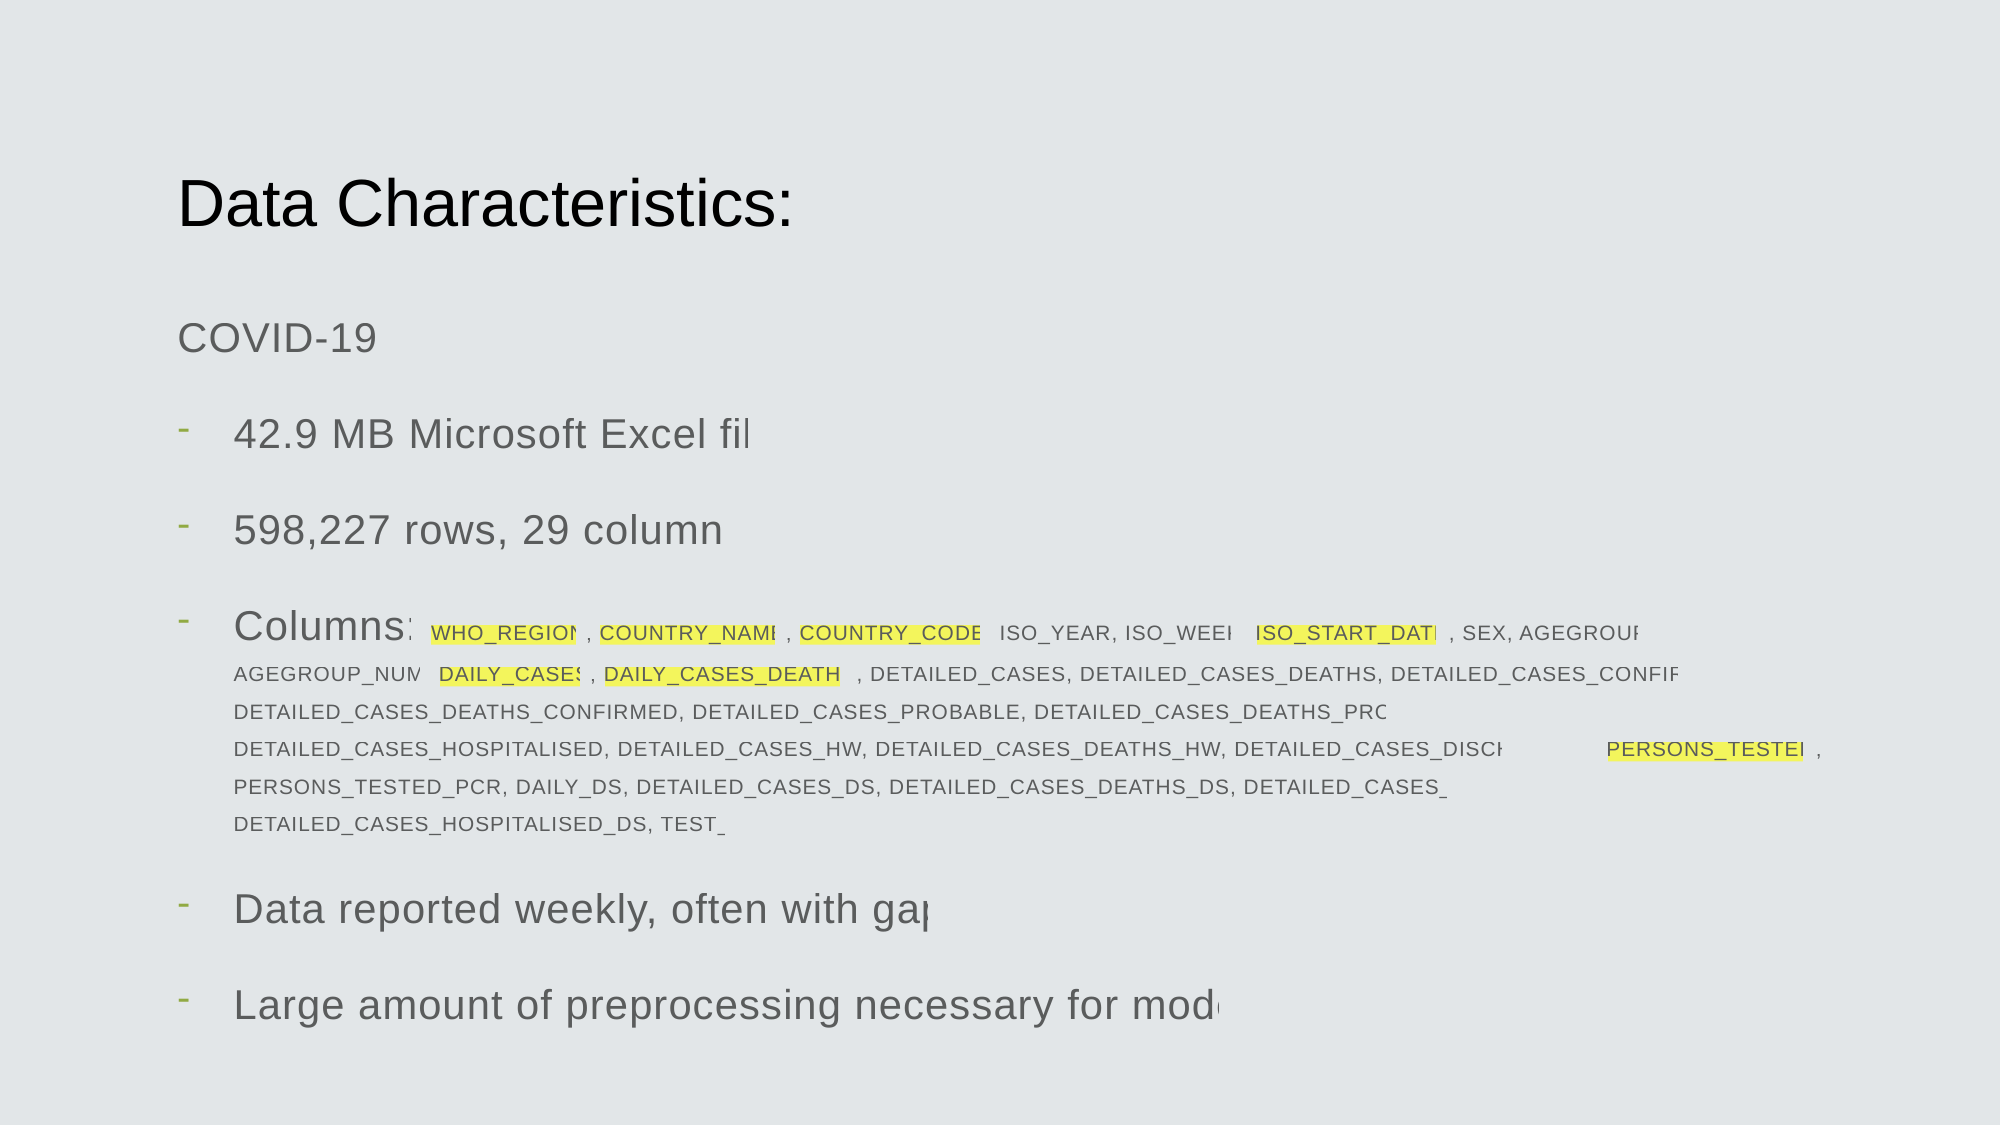

# Data Characteristics:
COVID-19:
42.9 MB Microsoft Excel file
598,227 rows, 29 columns
Columns: WHO_REGION, COUNTRY_NAME, COUNTRY_CODE, ISO_YEAR, ISO_WEEK, ISO_START_DATE, SEX, AGEGROUP, AGEGROUP_NUM, DAILY_CASES, DAILY_CASES_DEATHS, DETAILED_CASES, DETAILED_CASES_DEATHS, DETAILED_CASES_CONFIRMED, DETAILED_CASES_DEATHS_CONFIRMED, DETAILED_CASES_PROBABLE, DETAILED_CASES_DEATHS_PROBABLE, DETAILED_CASES_HOSPITALISED, DETAILED_CASES_HW, DETAILED_CASES_DEATHS_HW, DETAILED_CASES_DISCHARGED, PERSONS_TESTED, PERSONS_TESTED_PCR, DAILY_DS, DETAILED_CASES_DS, DETAILED_CASES_DEATHS_DS, DETAILED_CASES_HW_DS, DETAILED_CASES_HOSPITALISED_DS, TEST_DS
Data reported weekly, often with gaps
Large amount of preprocessing necessary for models